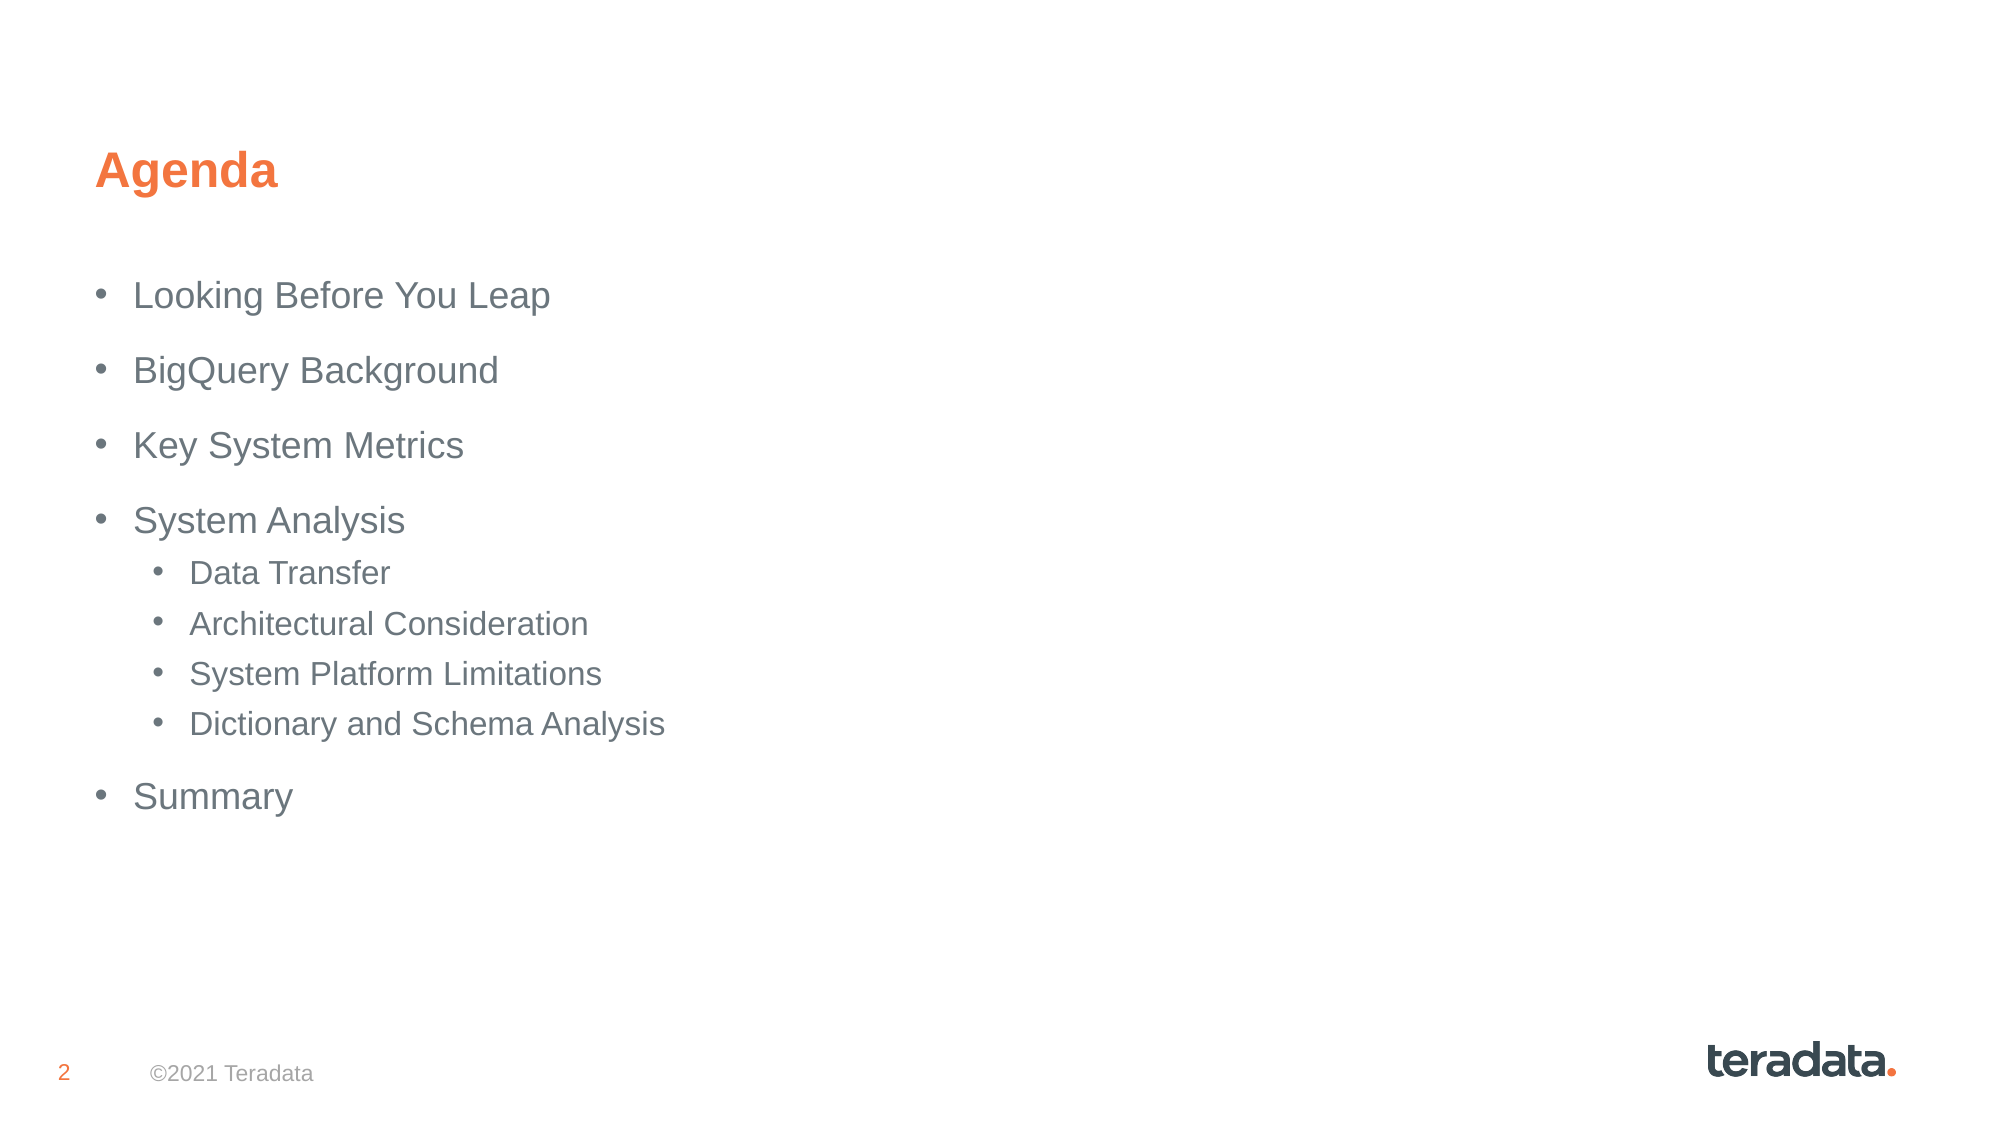

# Agenda
Looking Before You Leap
BigQuery Background
Key System Metrics
System Analysis
Data Transfer
Architectural Consideration
System Platform Limitations
Dictionary and Schema Analysis
Summary